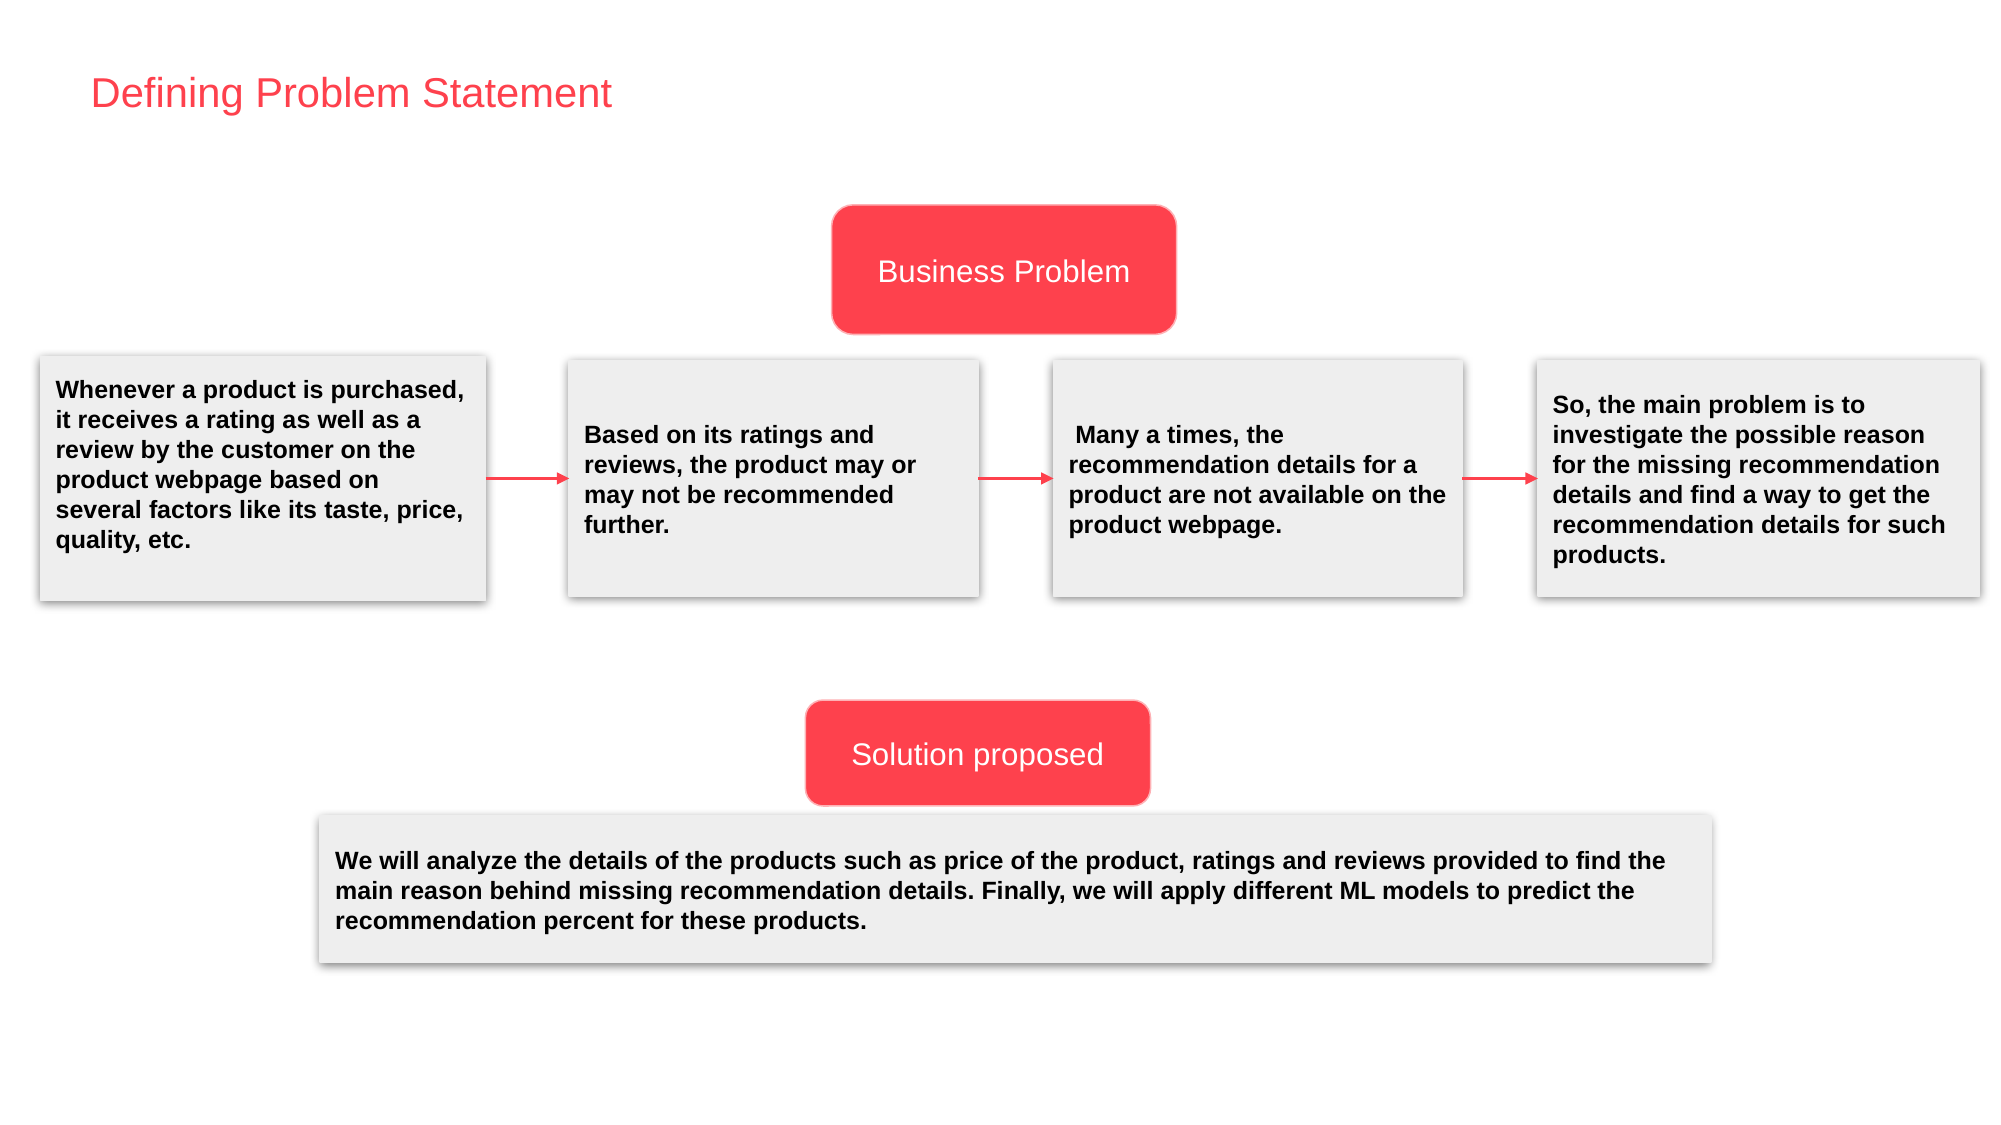

Defining Problem Statement
Business Problem
Whenever a product is purchased, it receives a rating as well as a review by the customer on the product webpage based on several factors like its taste, price, quality, etc.

Based on its ratings and reviews, the product may or may not be recommended further.
 Many a times, the recommendation details for a product are not available on the product webpage.
So, the main problem is to investigate the possible reason for the missing recommendation details and find a way to get the recommendation details for such products.
Solution proposed
We will analyze the details of the products such as price of the product, ratings and reviews provided to find the main reason behind missing recommendation details. Finally, we will apply different ML models to predict the recommendation percent for these products.